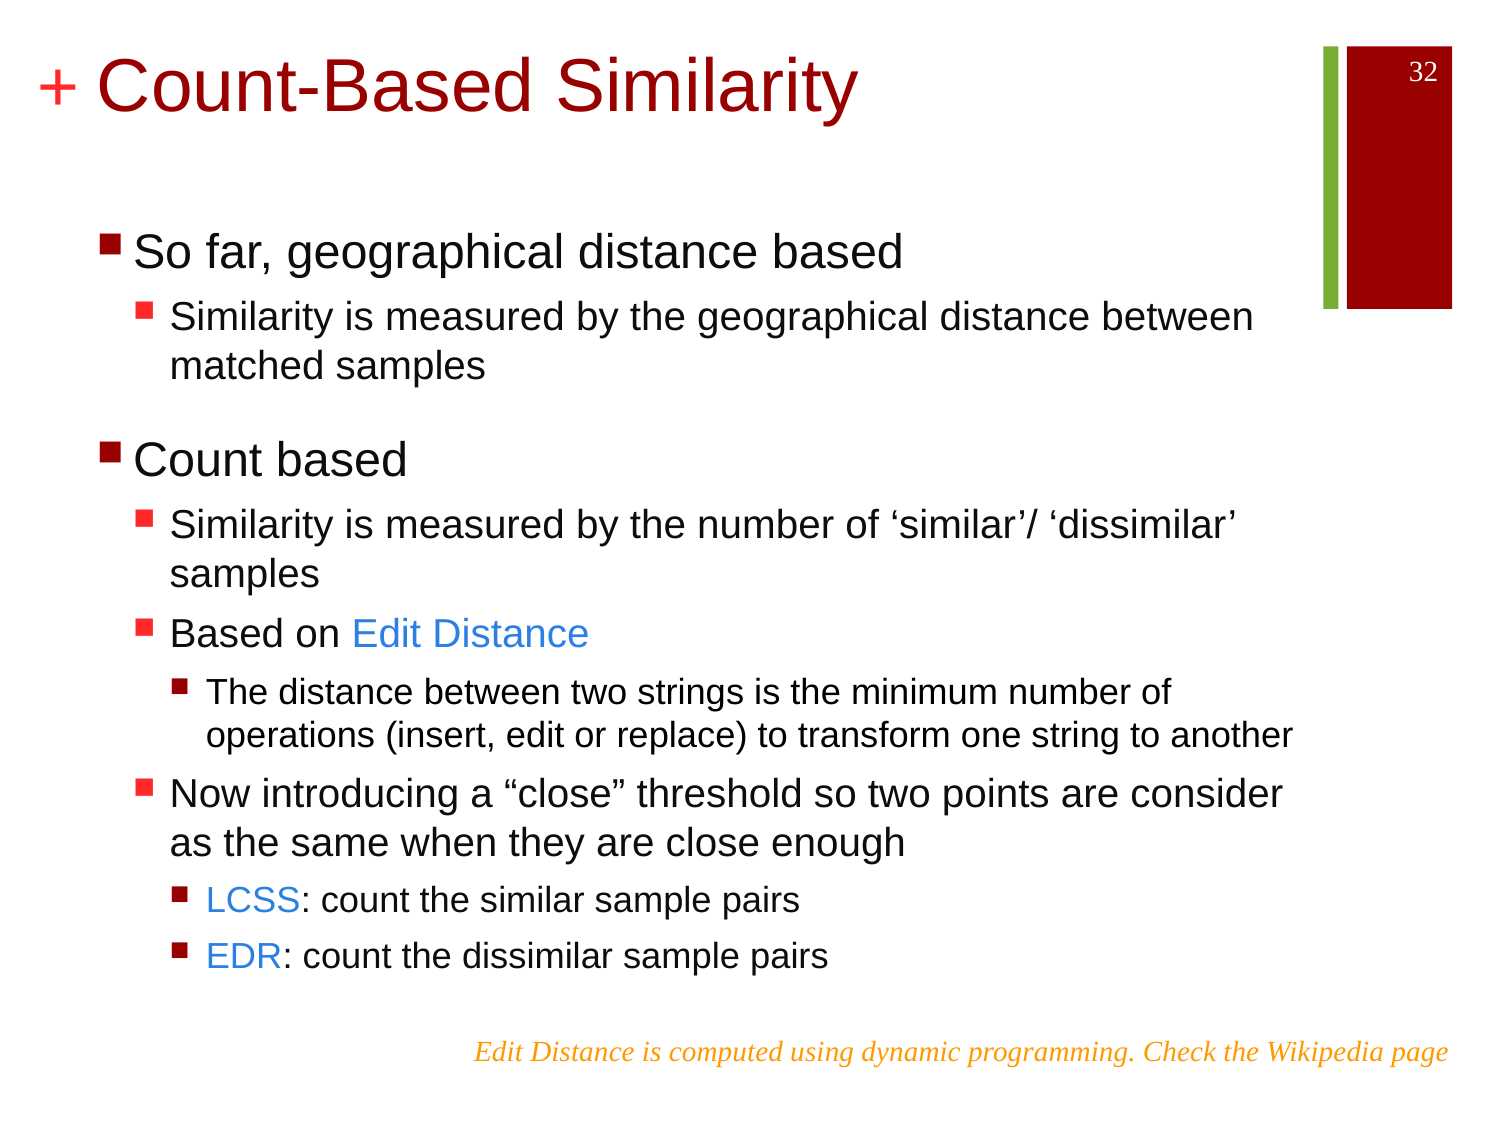

# Count-Based Similarity
32
So far, geographical distance based
Similarity is measured by the geographical distance between matched samples
Count based
Similarity is measured by the number of ‘similar’/ ‘dissimilar’ samples
Based on Edit Distance
The distance between two strings is the minimum number of operations (insert, edit or replace) to transform one string to another
Now introducing a “close” threshold so two points are consider as the same when they are close enough
LCSS: count the similar sample pairs
EDR: count the dissimilar sample pairs
Edit Distance is computed using dynamic programming. Check the Wikipedia page